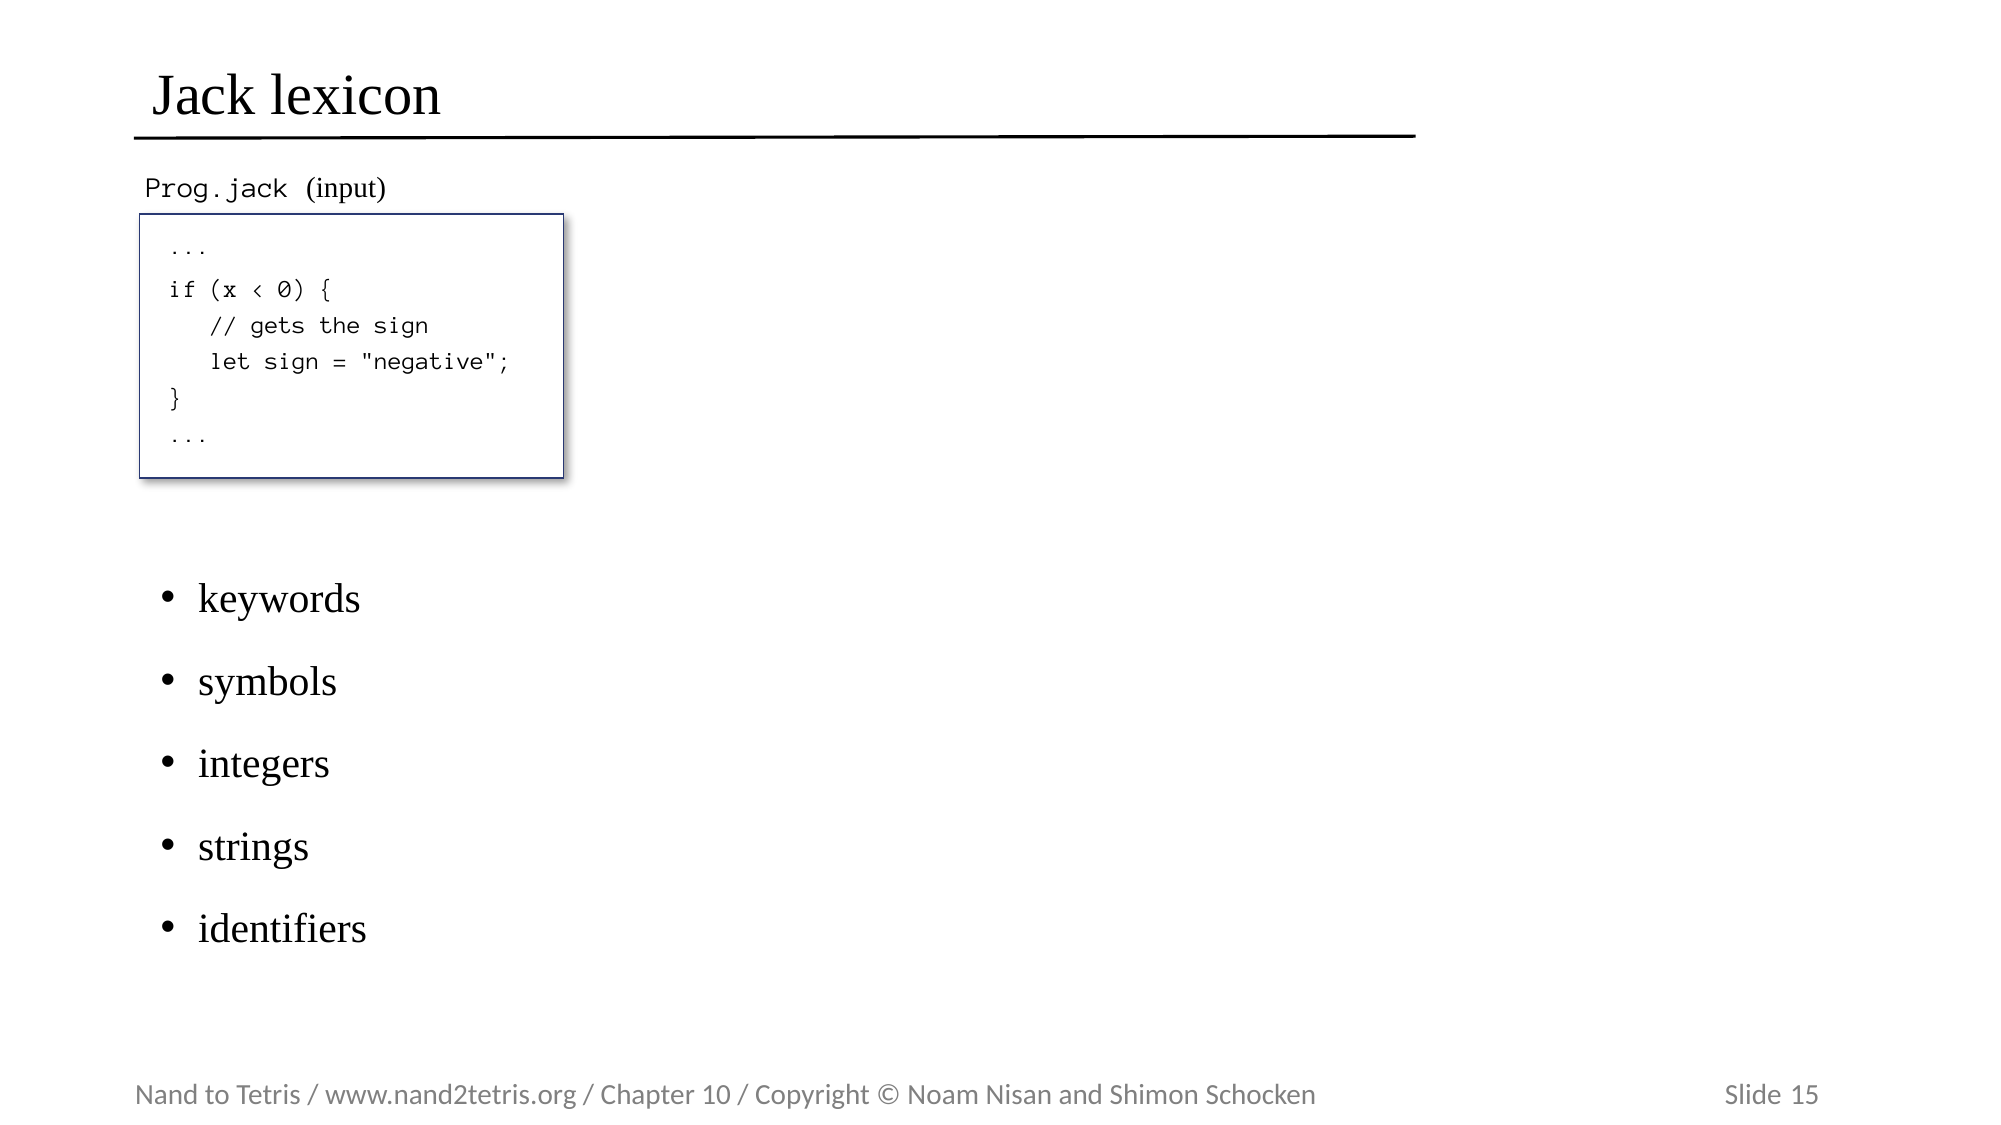

# Jack lexicon
Prog.jack (input)
...
if (x < 0) {
   // gets the sign
   let sign = "negative";
}
...
keywords
symbols
integers
strings
identifiers